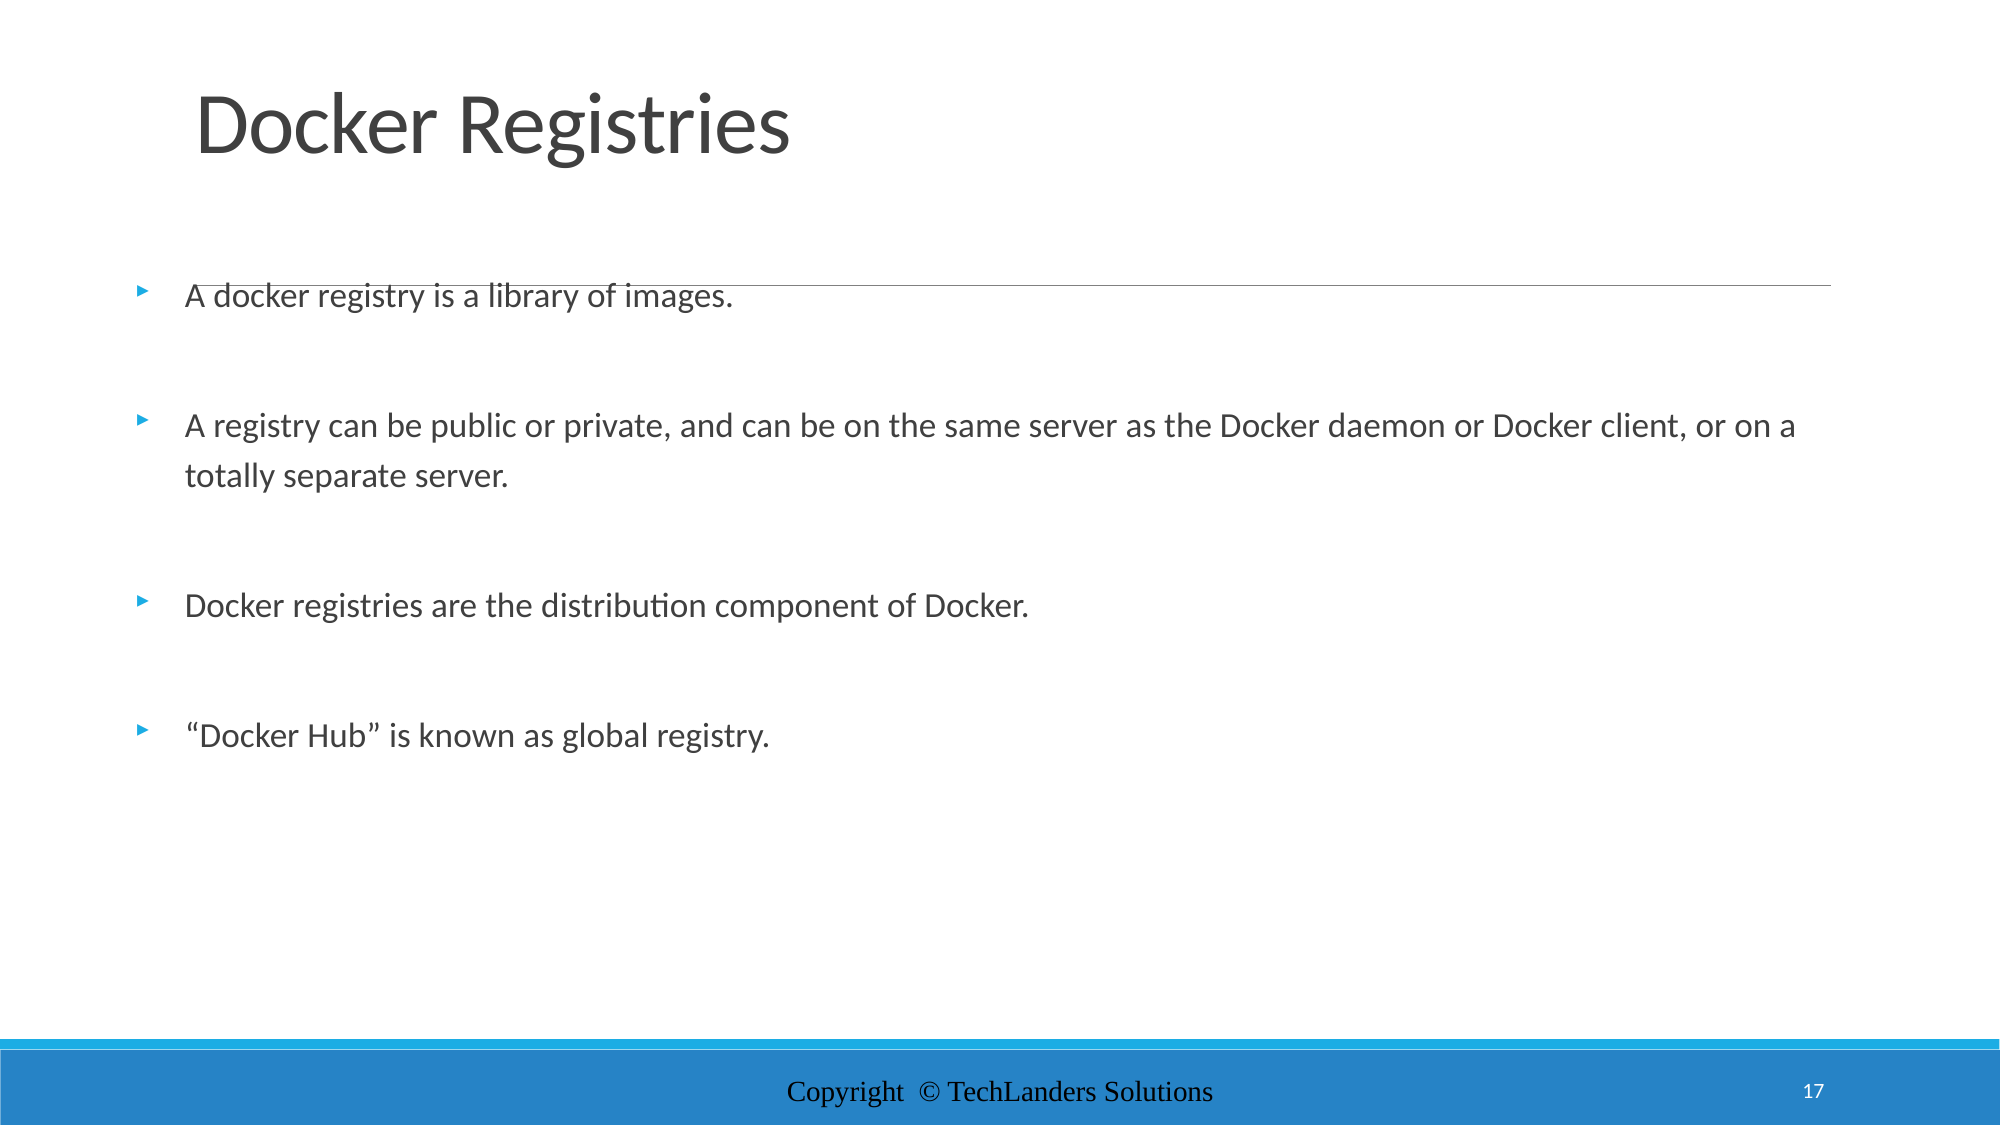

# Docker Registries

A docker registry is a library of images.

A registry can be public or private, and can be on the same server as the Docker daemon or Docker client, or on a totally separate server.

Docker registries are the distribution component of Docker.

“Docker Hub” is known as global registry.

Copyright  © TechLanders Solutions
17